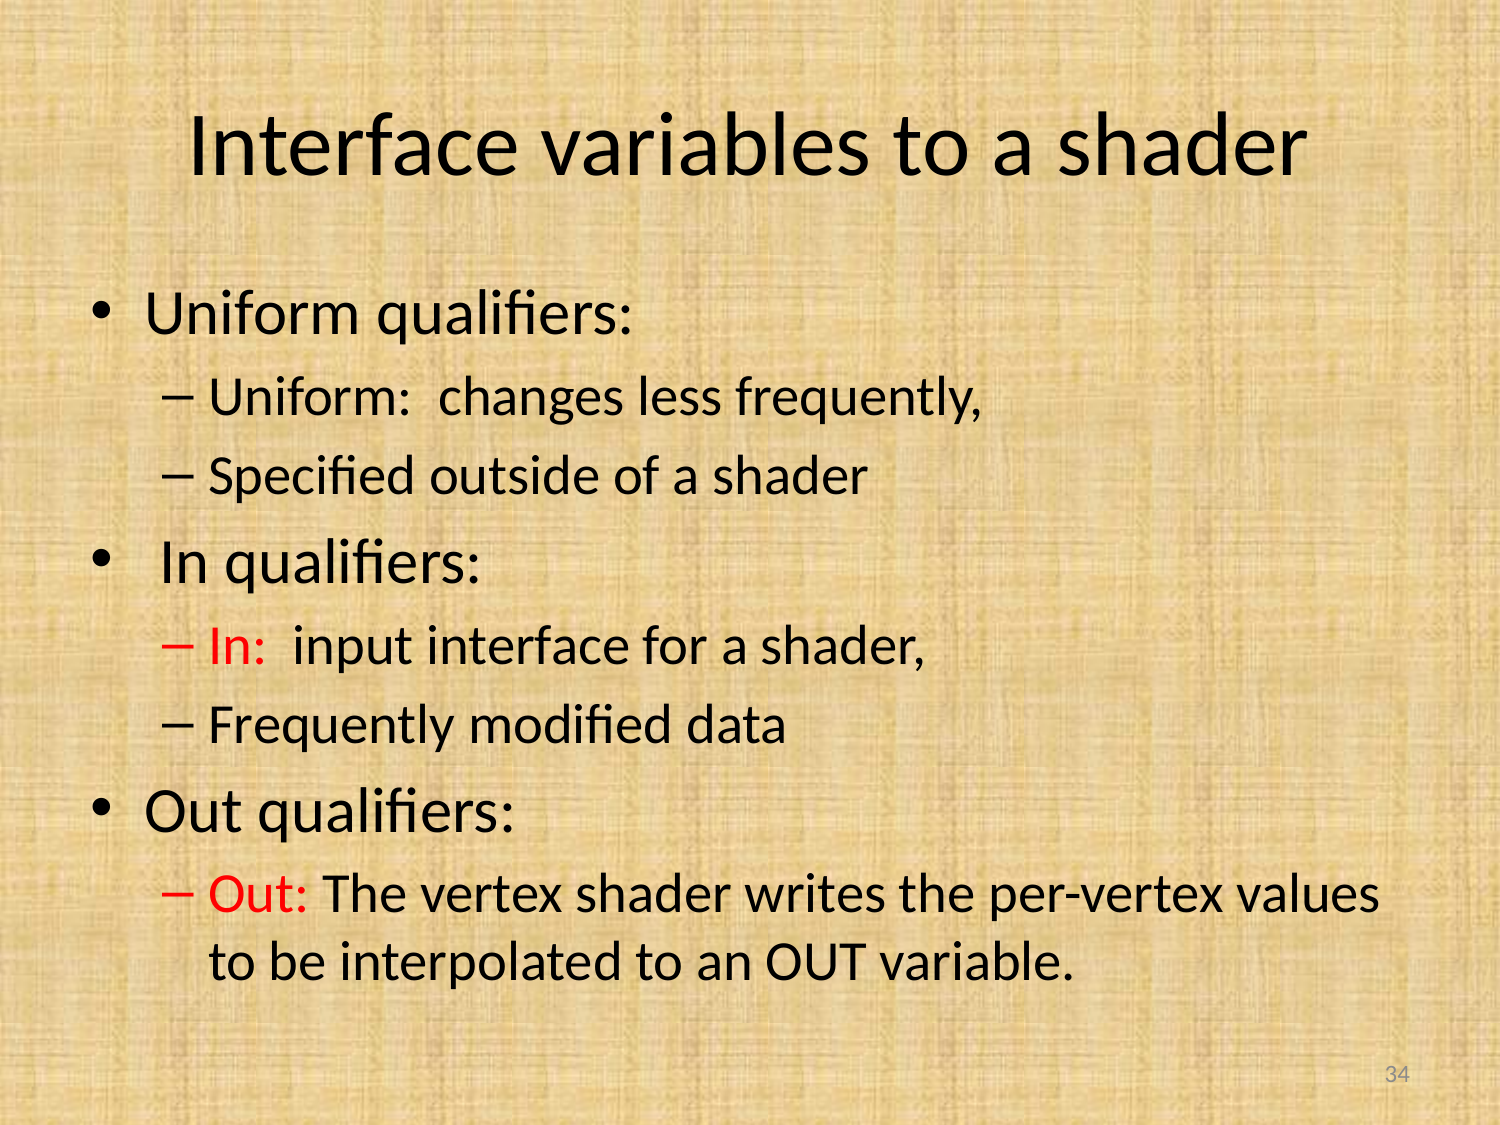

# Interface variables to a shader
Uniform qualifiers:
Uniform:  changes less frequently,
Specified outside of a shader
 In qualifiers:
In:  input interface for a shader,
Frequently modified data
Out qualifiers:
Out: The vertex shader writes the per-vertex values to be interpolated to an OUT variable.
34